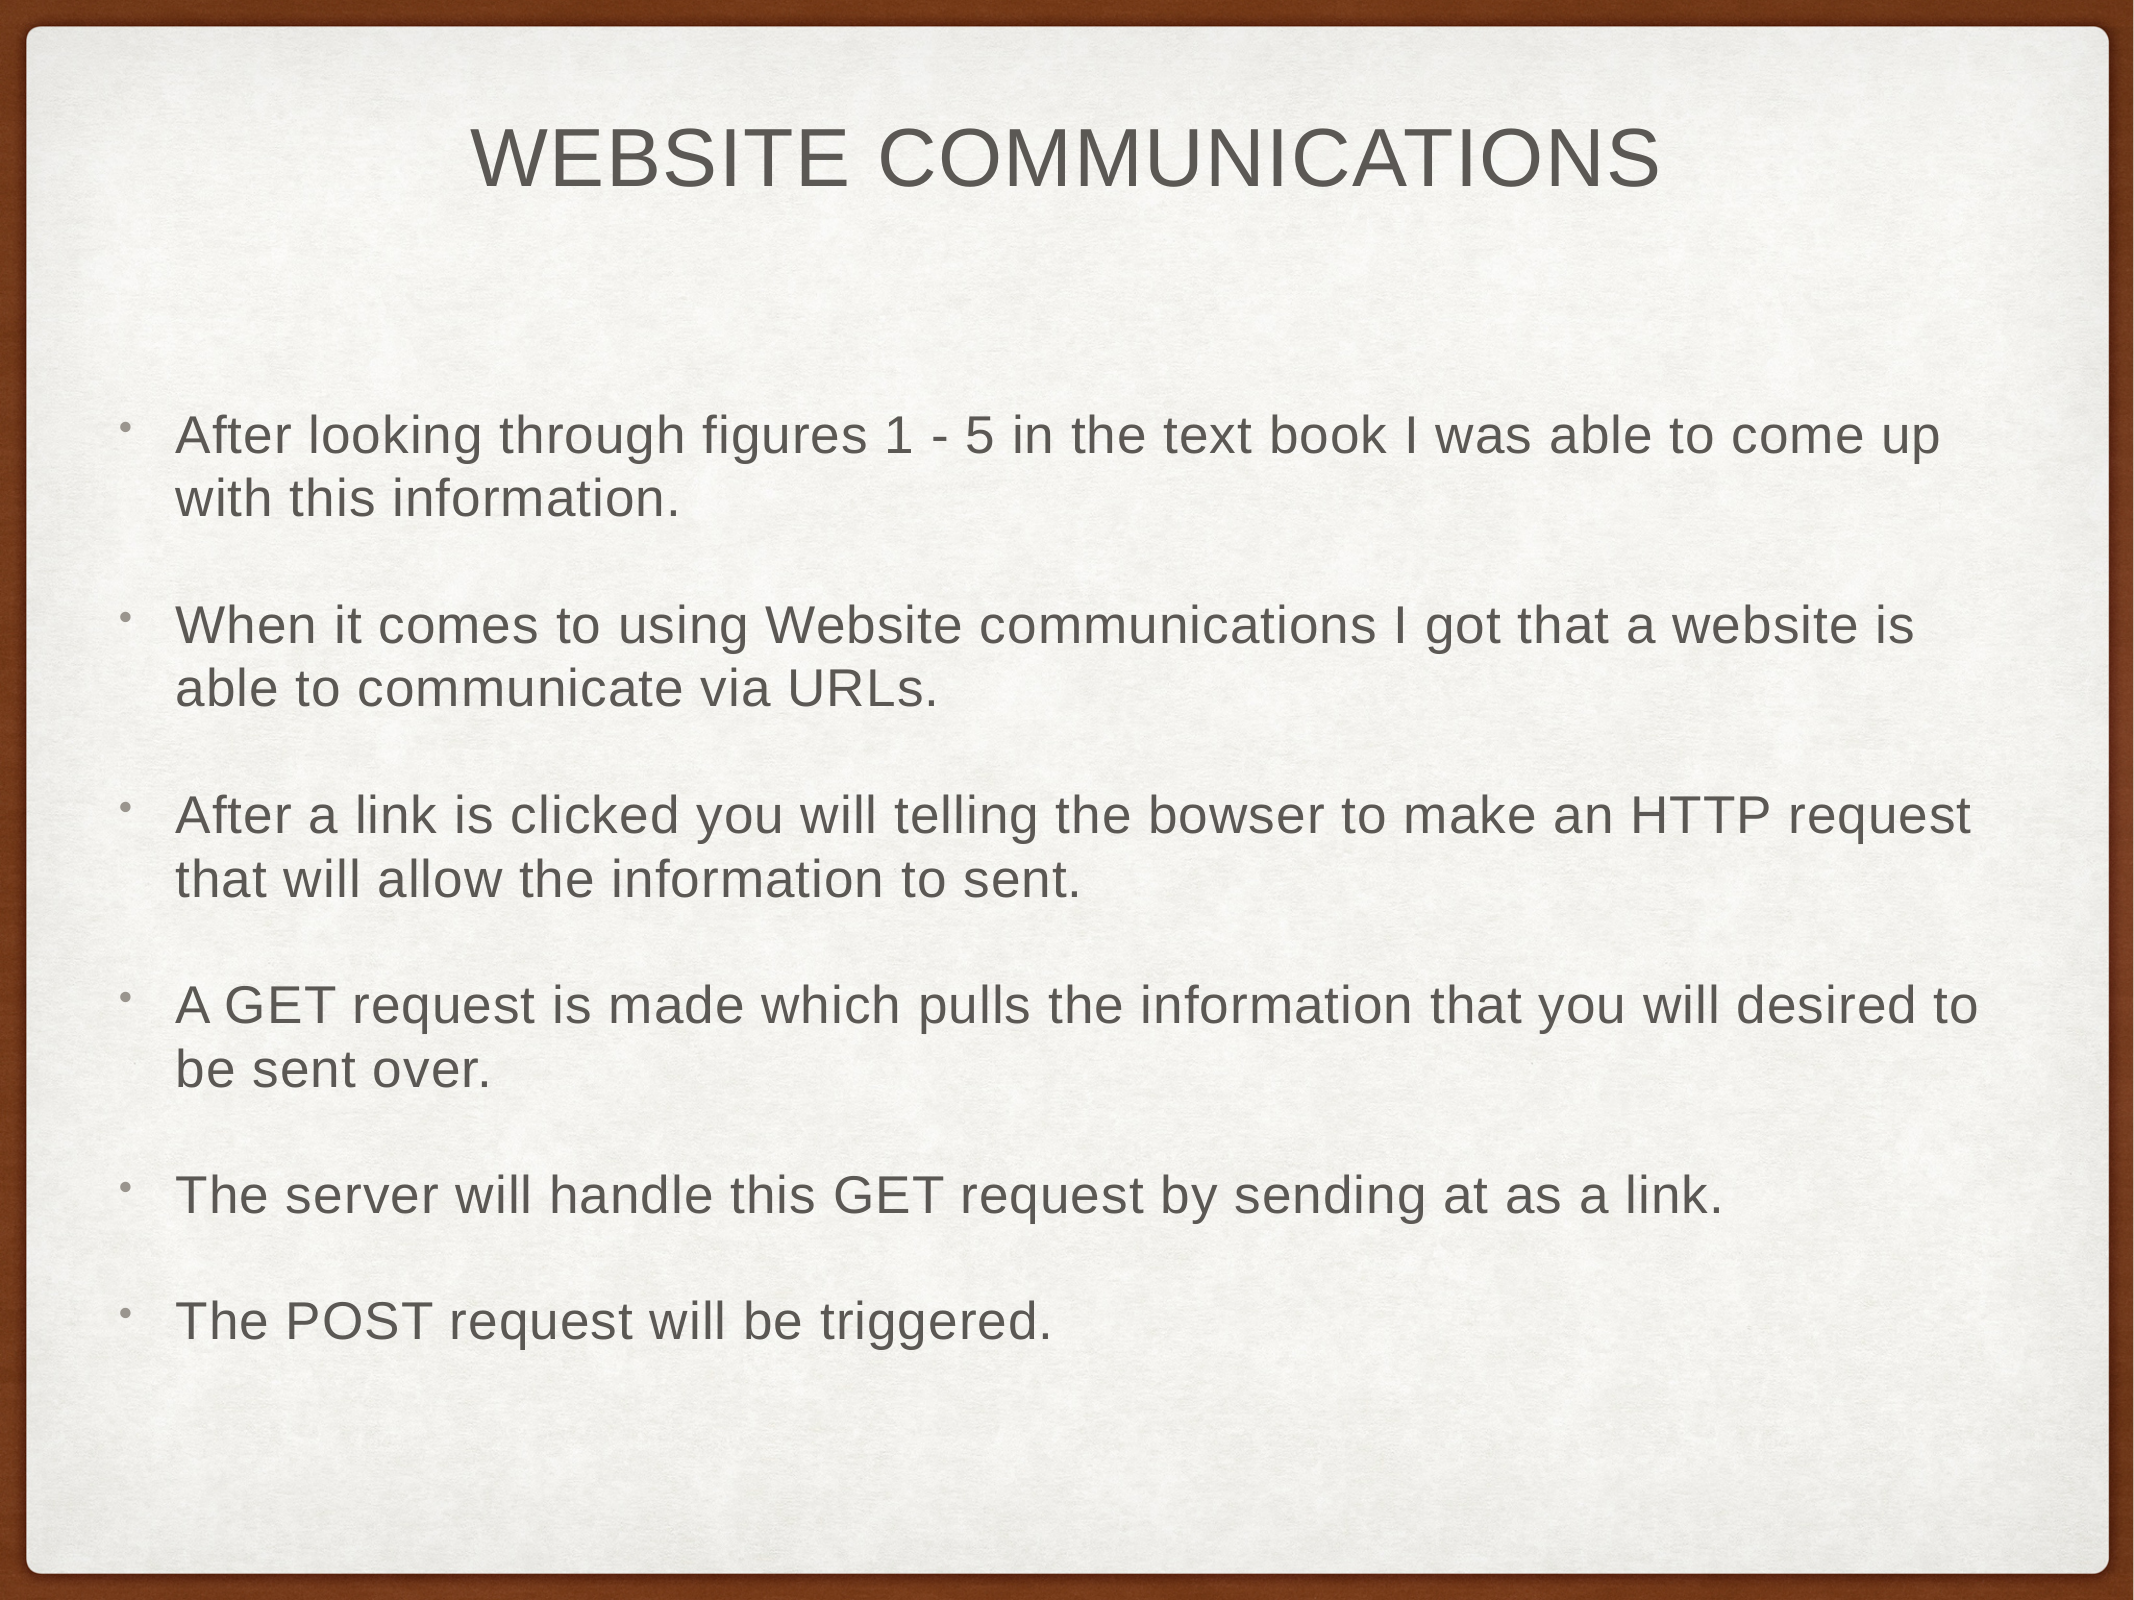

# WEBSITE COMMuNiCATIONS
After looking through figures 1 - 5 in the text book I was able to come up with this information.
When it comes to using Website communications I got that a website is able to communicate via URLs.
After a link is clicked you will telling the bowser to make an HTTP request that will allow the information to sent.
A GET request is made which pulls the information that you will desired to be sent over.
The server will handle this GET request by sending at as a link.
The POST request will be triggered.